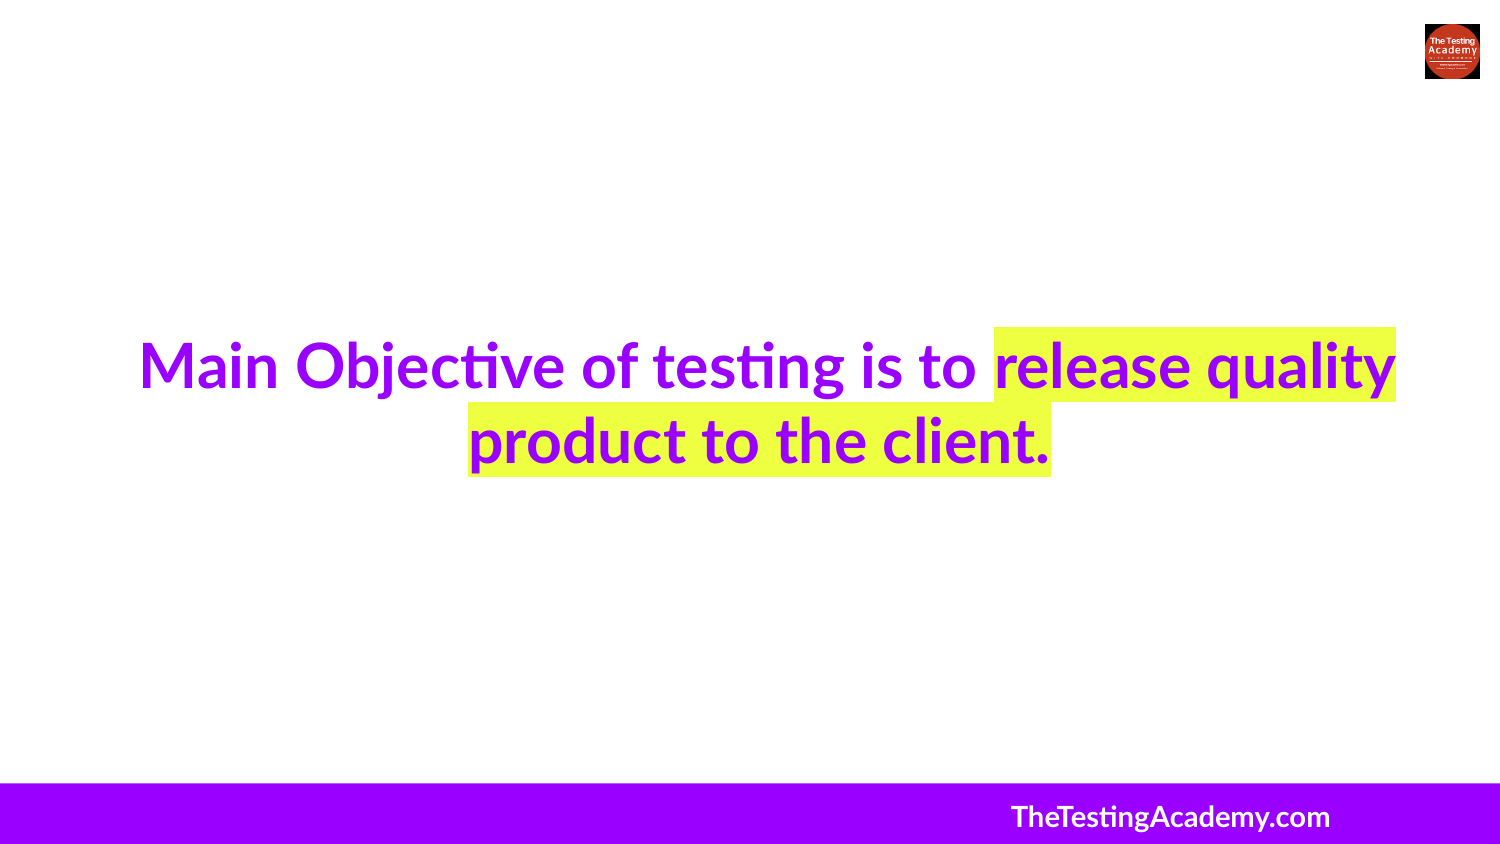

# Main Objective of testing is to release quality product to the client.